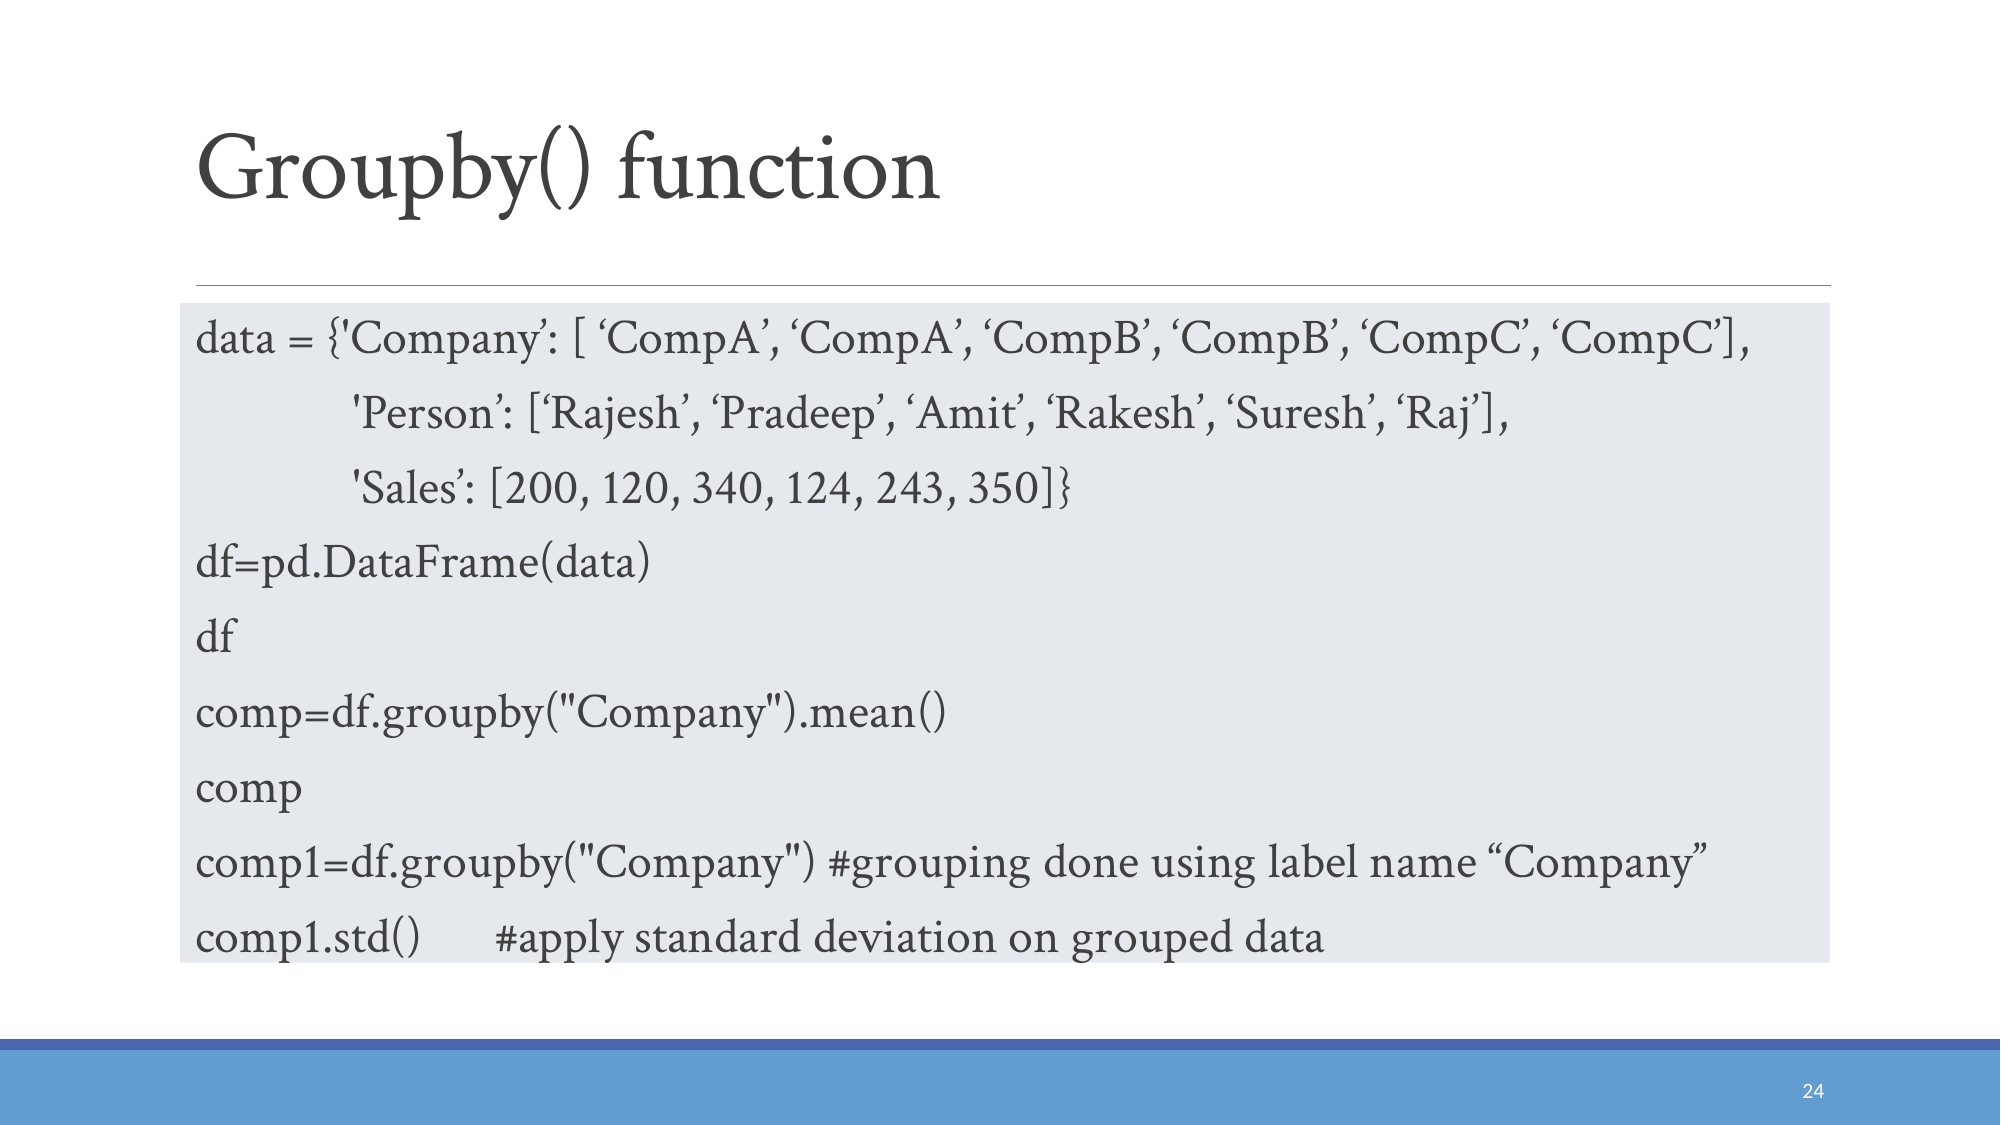

# Groupby() function
data = {'Company’: [ ‘CompA’, ‘CompA’, ‘CompB’, ‘CompB’, ‘CompC’, ‘CompC’],
              'Person’: [‘Rajesh’, ‘Pradeep’, ‘Amit’, ‘Rakesh’, ‘Suresh’, ‘Raj’],
              'Sales’: [200, 120, 340, 124, 243, 350]}
df=pd.DataFrame(data)
df
comp=df.groupby("Company").mean()
comp
comp1=df.groupby("Company") #grouping done using label name “Company”
comp1.std()    	#apply standard deviation on grouped data

24